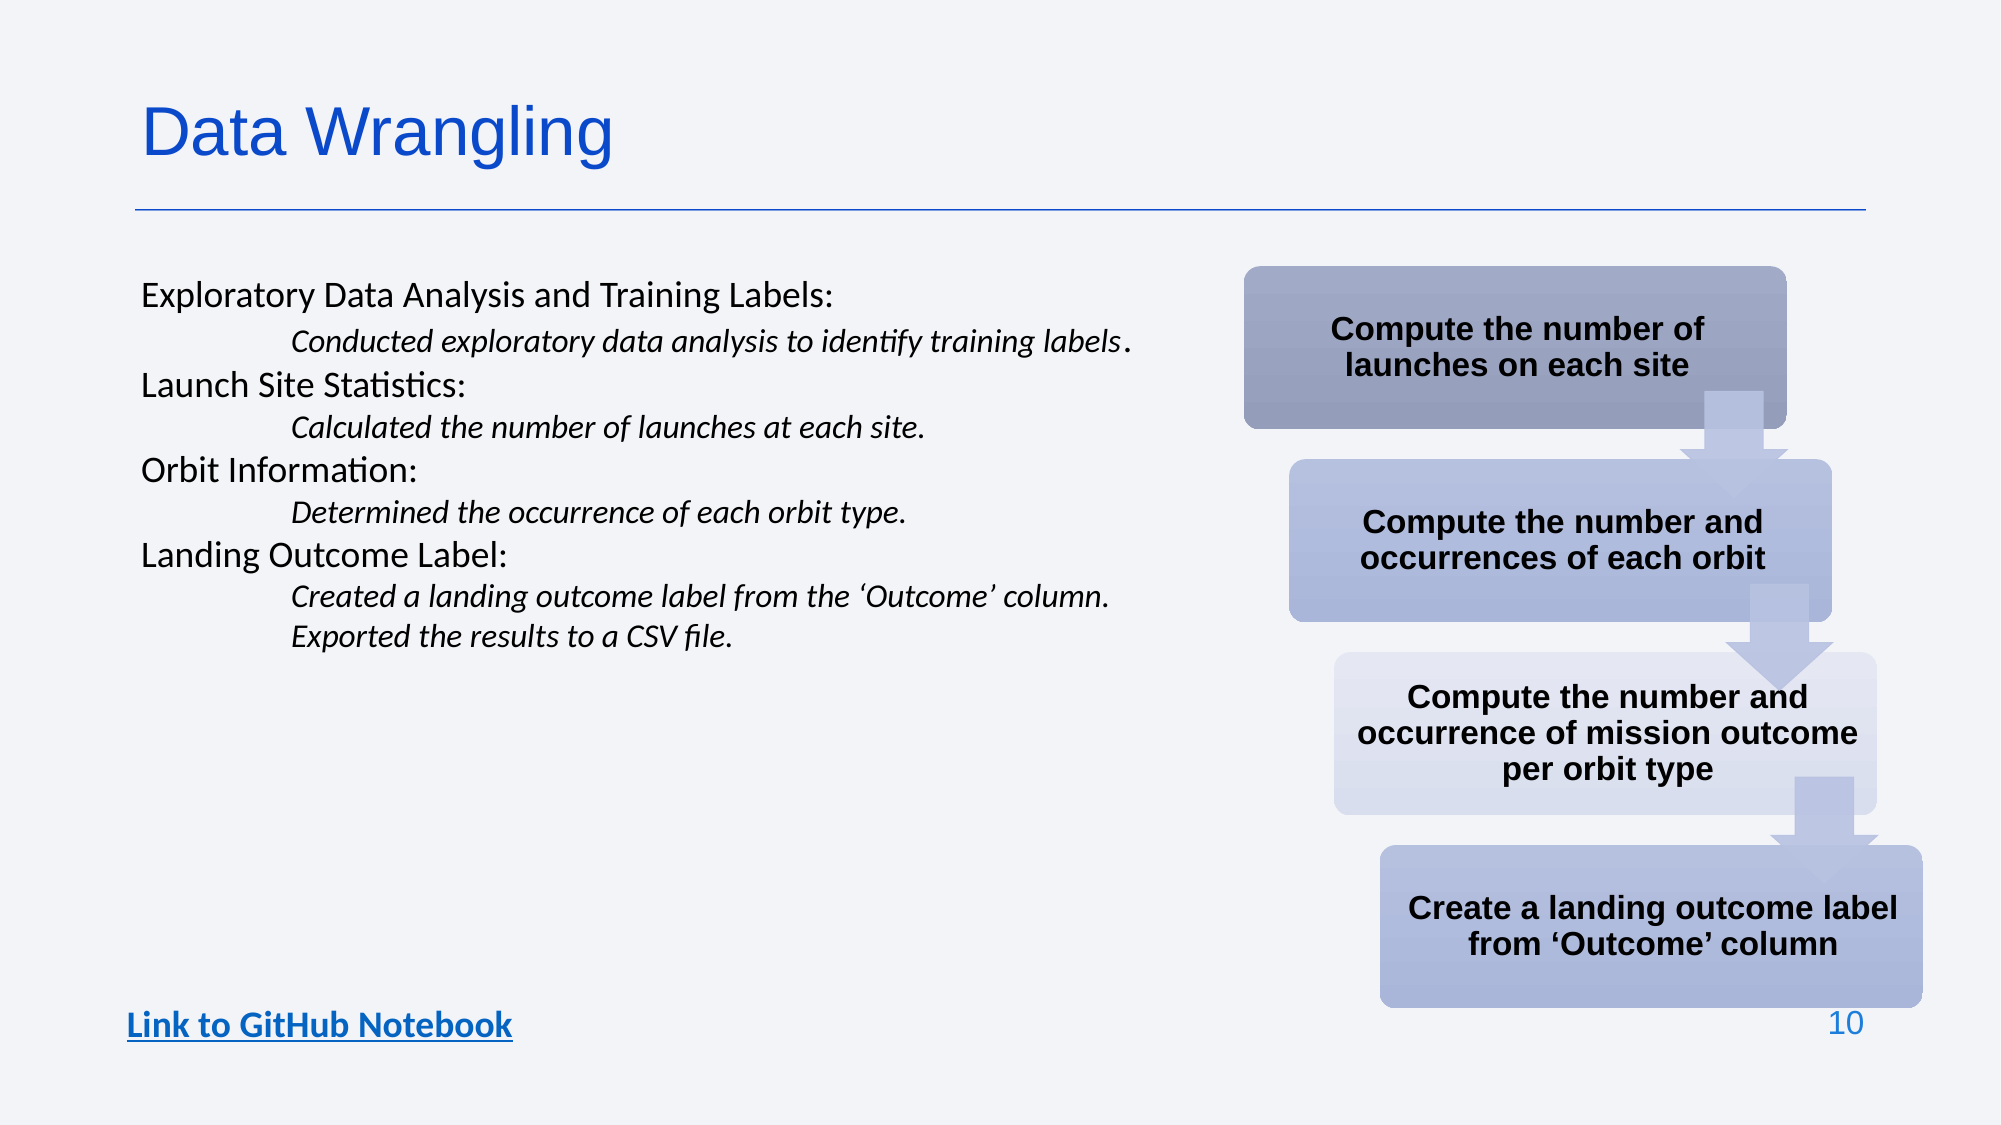

Data Wrangling
Exploratory Data Analysis and Training Labels:
	Conducted exploratory data analysis to identify training labels.
Launch Site Statistics:
	Calculated the number of launches at each site.
Orbit Information:
	Determined the occurrence of each orbit type.
Landing Outcome Label:
	Created a landing outcome label from the ‘Outcome’ column.
	Exported the results to a CSV file.
Compute the number of launches on each site
Compute the number and occurrences of each orbit
Compute the number and occurrence of mission outcome per orbit type
Create a landing outcome label from ‘Outcome’ column

10
Link to GitHub Notebook